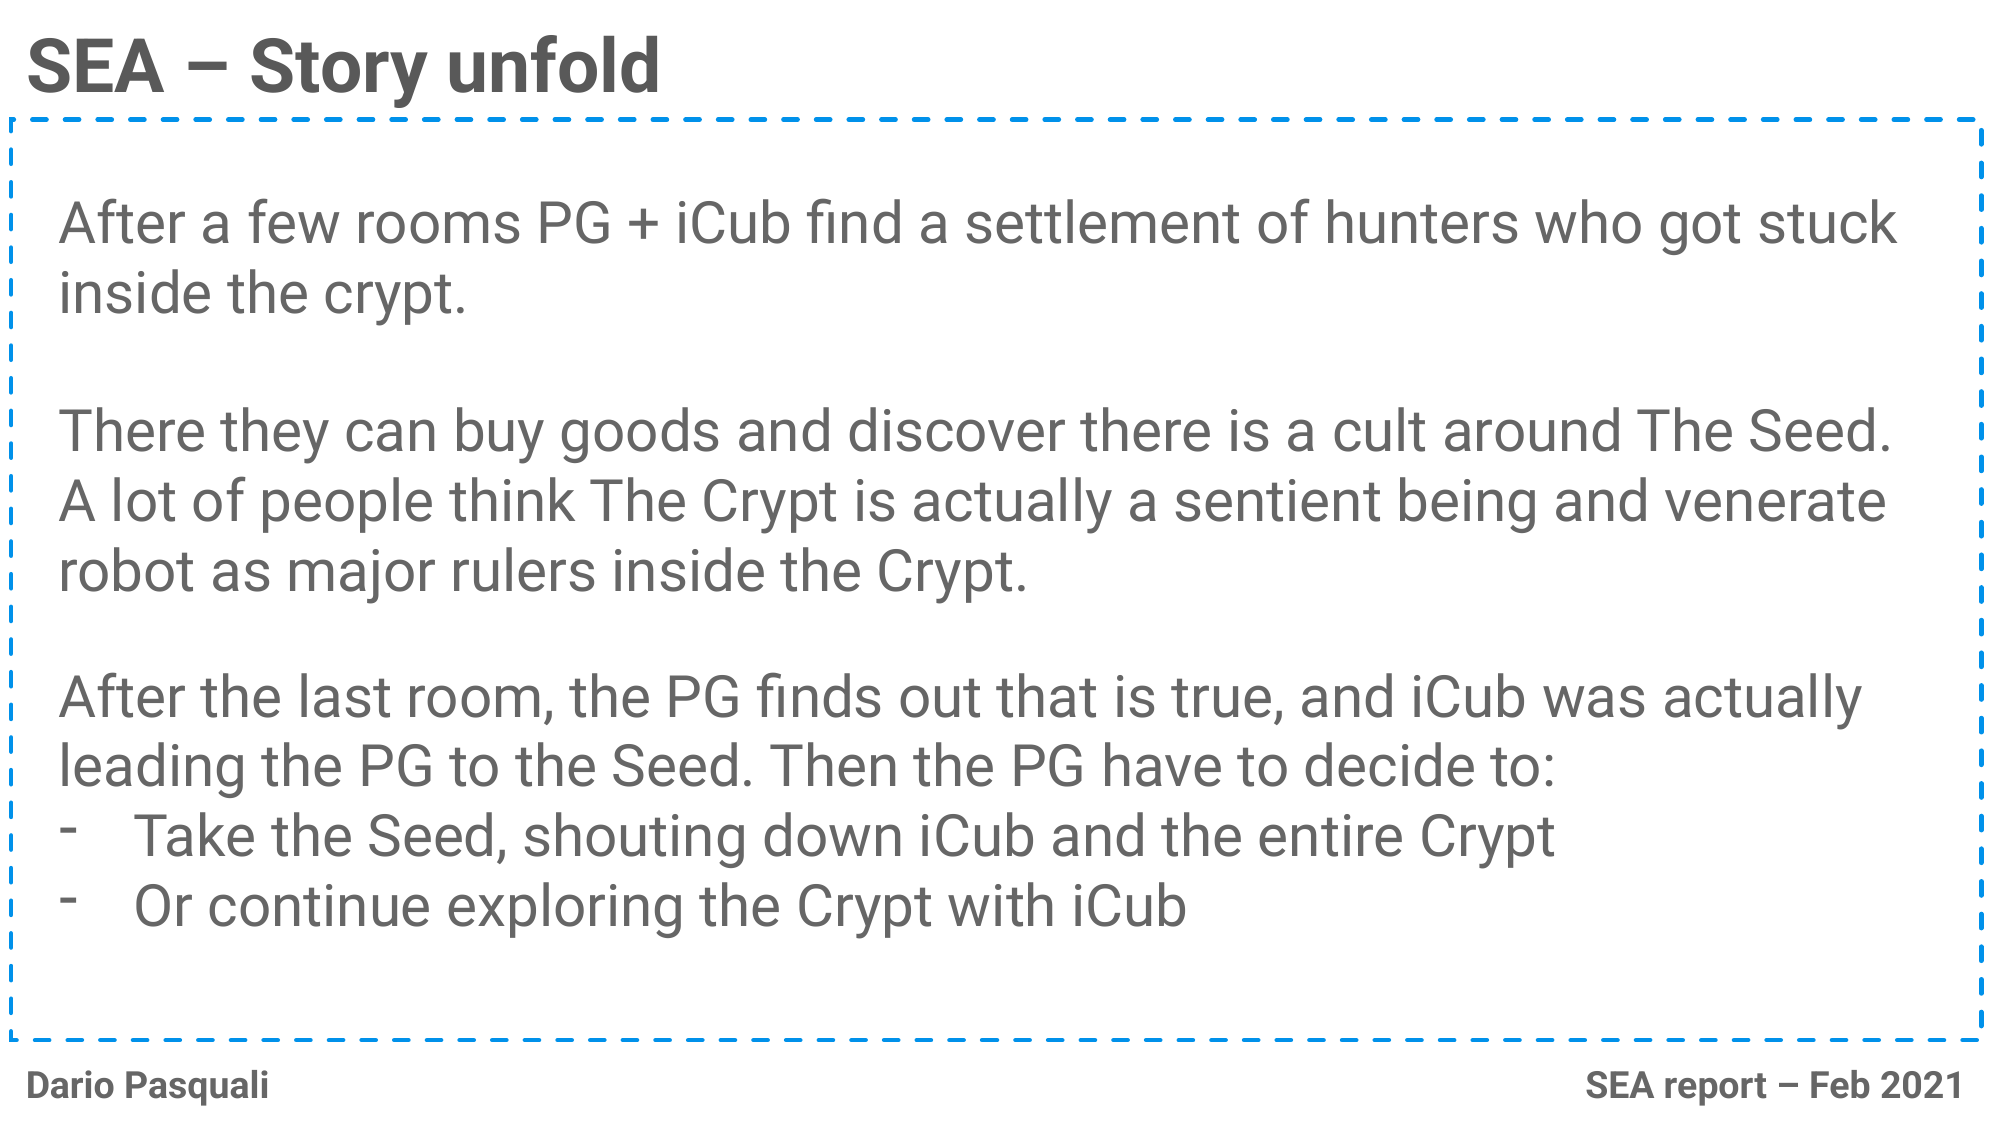

SEA – Story unfold

After a few rooms PG + iCub find a settlement of hunters who got stuck inside the crypt.
There they can buy goods and discover there is a cult around The Seed. A lot of people think The Crypt is actually a sentient being and venerate robot as major rulers inside the Crypt.
After the last room, the PG finds out that is true, and iCub was actually leading the PG to the Seed. Then the PG have to decide to:
Take the Seed, shouting down iCub and the entire Crypt
Or continue exploring the Crypt with iCub
Dario Pasquali
SEA report – Feb 2021